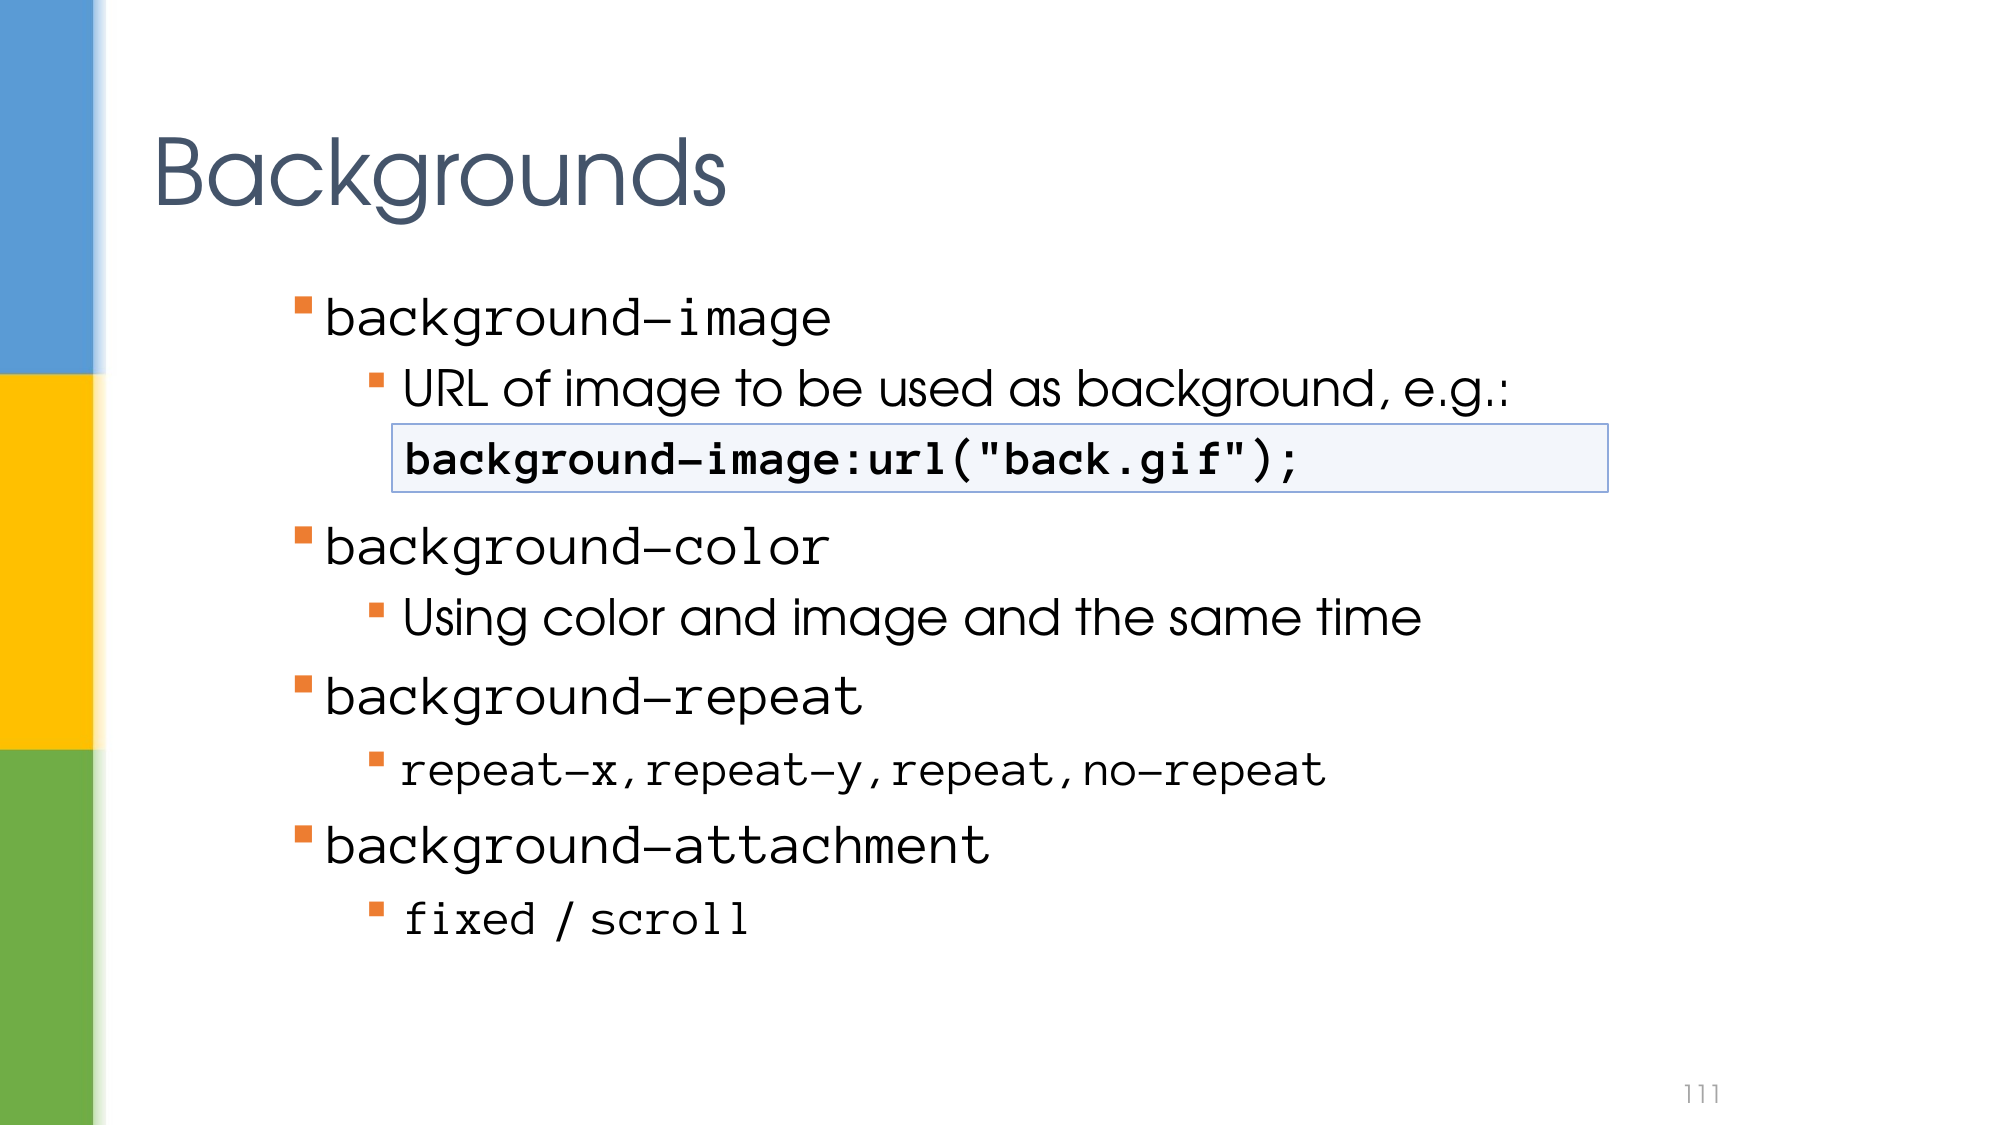

# Backgrounds
background-image
URL of image to be used as background, e.g.:

background-color
Using color and image and the same time
background-repeat
repeat-x, repeat-y, repeat, no-repeat
background-attachment
fixed / scroll

background-image:url("back.gif");
111